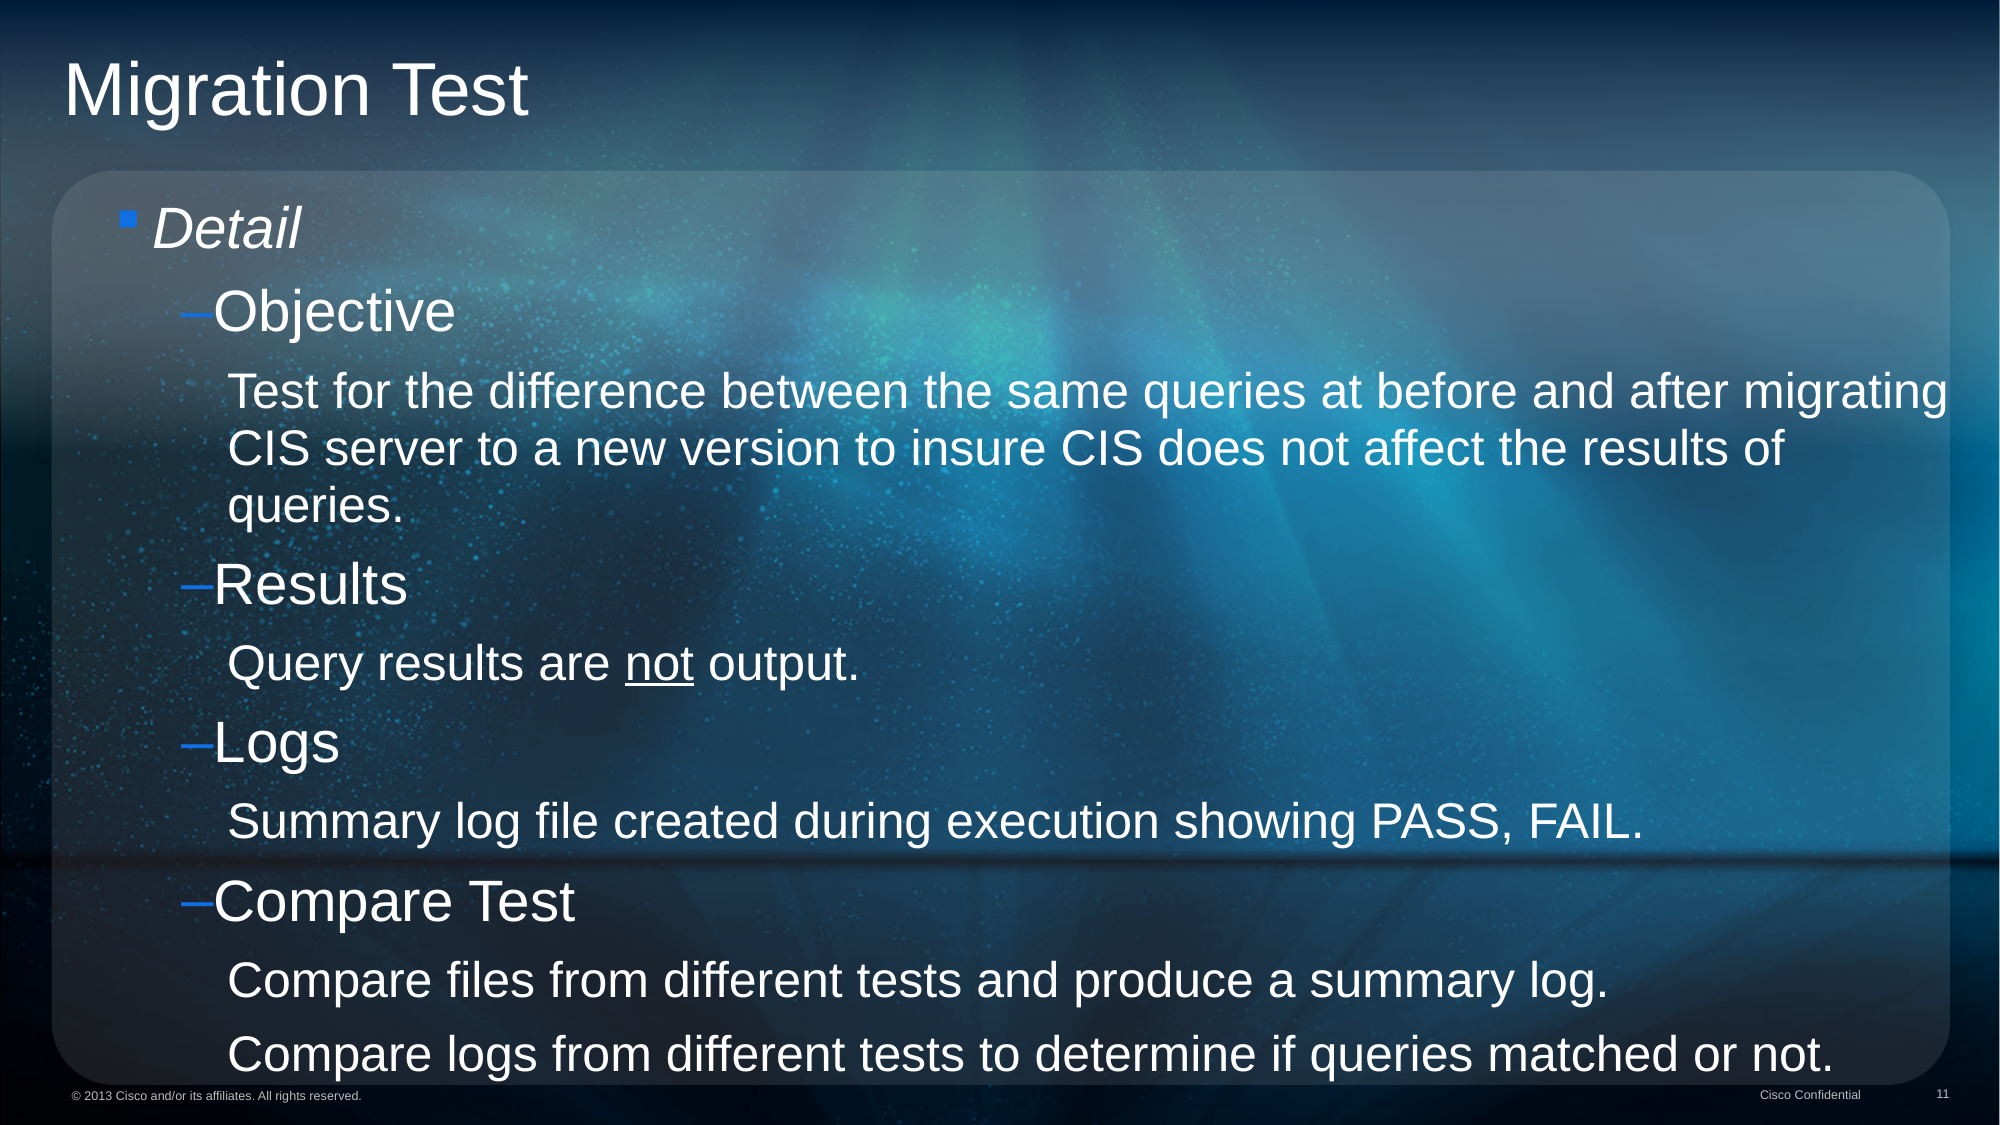

Migration Test

Detail
Objective
Test for the difference between the same queries at before and after migrating CIS server to a new version to insure CIS does not affect the results of queries.
Results
Query results are not output.
Logs
Summary log file created during execution showing PASS, FAIL.
Compare Test
Compare files from different tests and produce a summary log.
Compare logs from different tests to determine if queries matched or not.